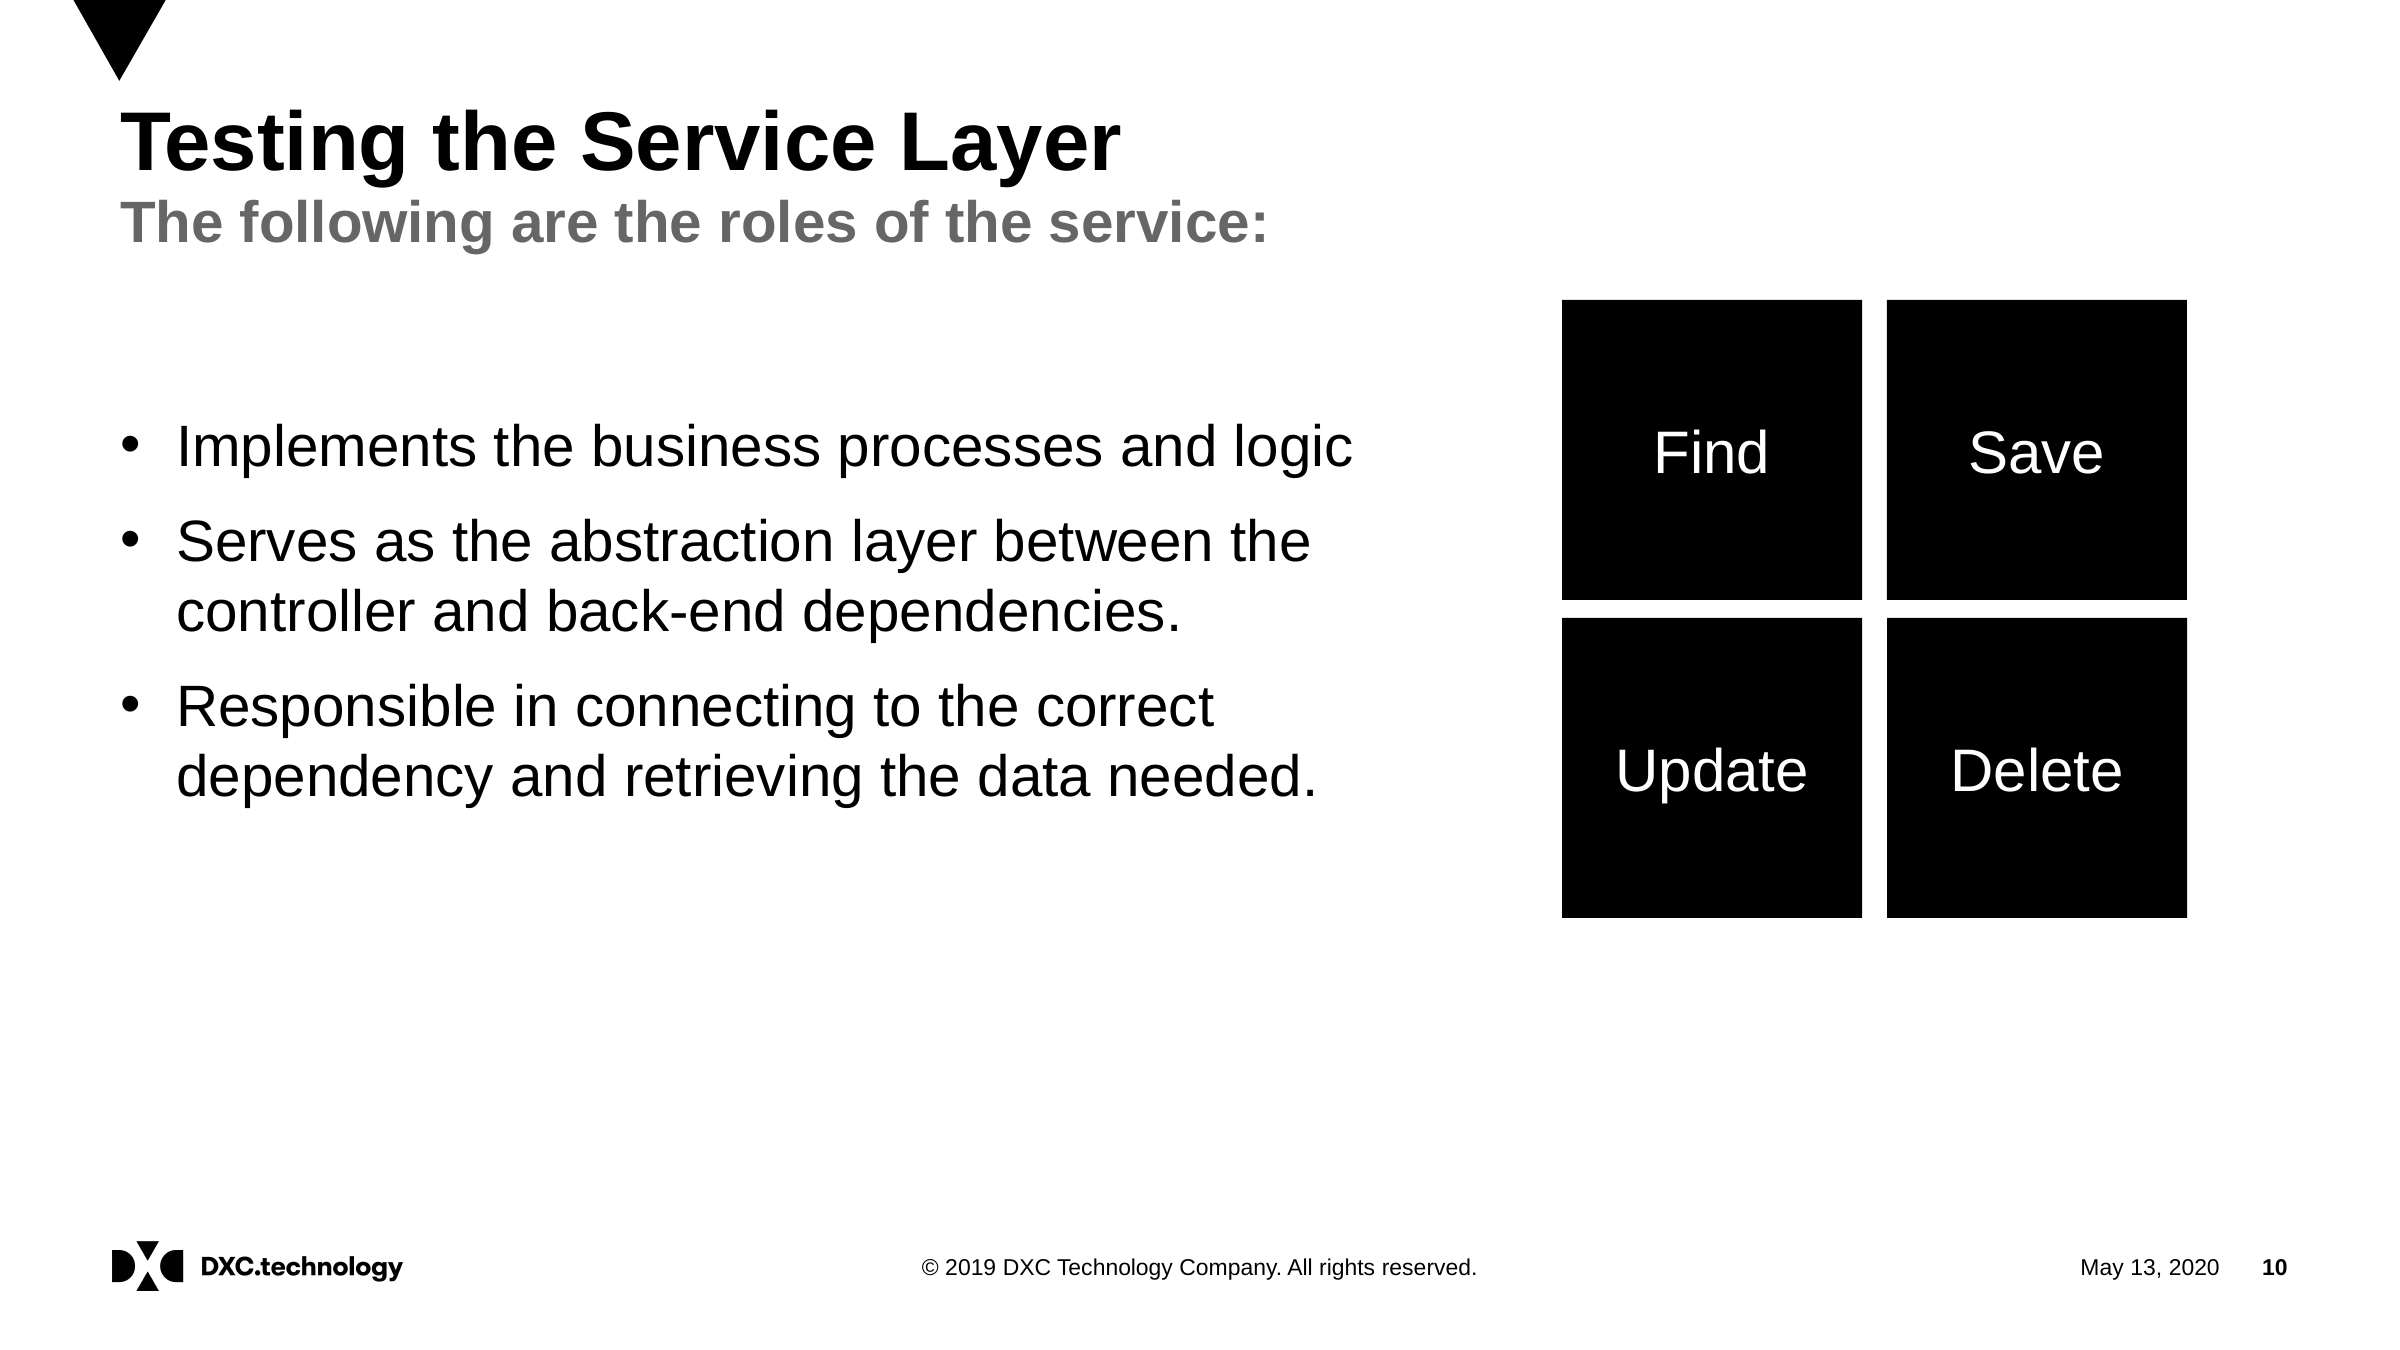

# Testing the Service Layer
The following are the roles of the service:
Find
Save
Implements the business processes and logic
Serves as the abstraction layer between the controller and back-end dependencies.
Responsible in connecting to the correct dependency and retrieving the data needed.
Update
Delete